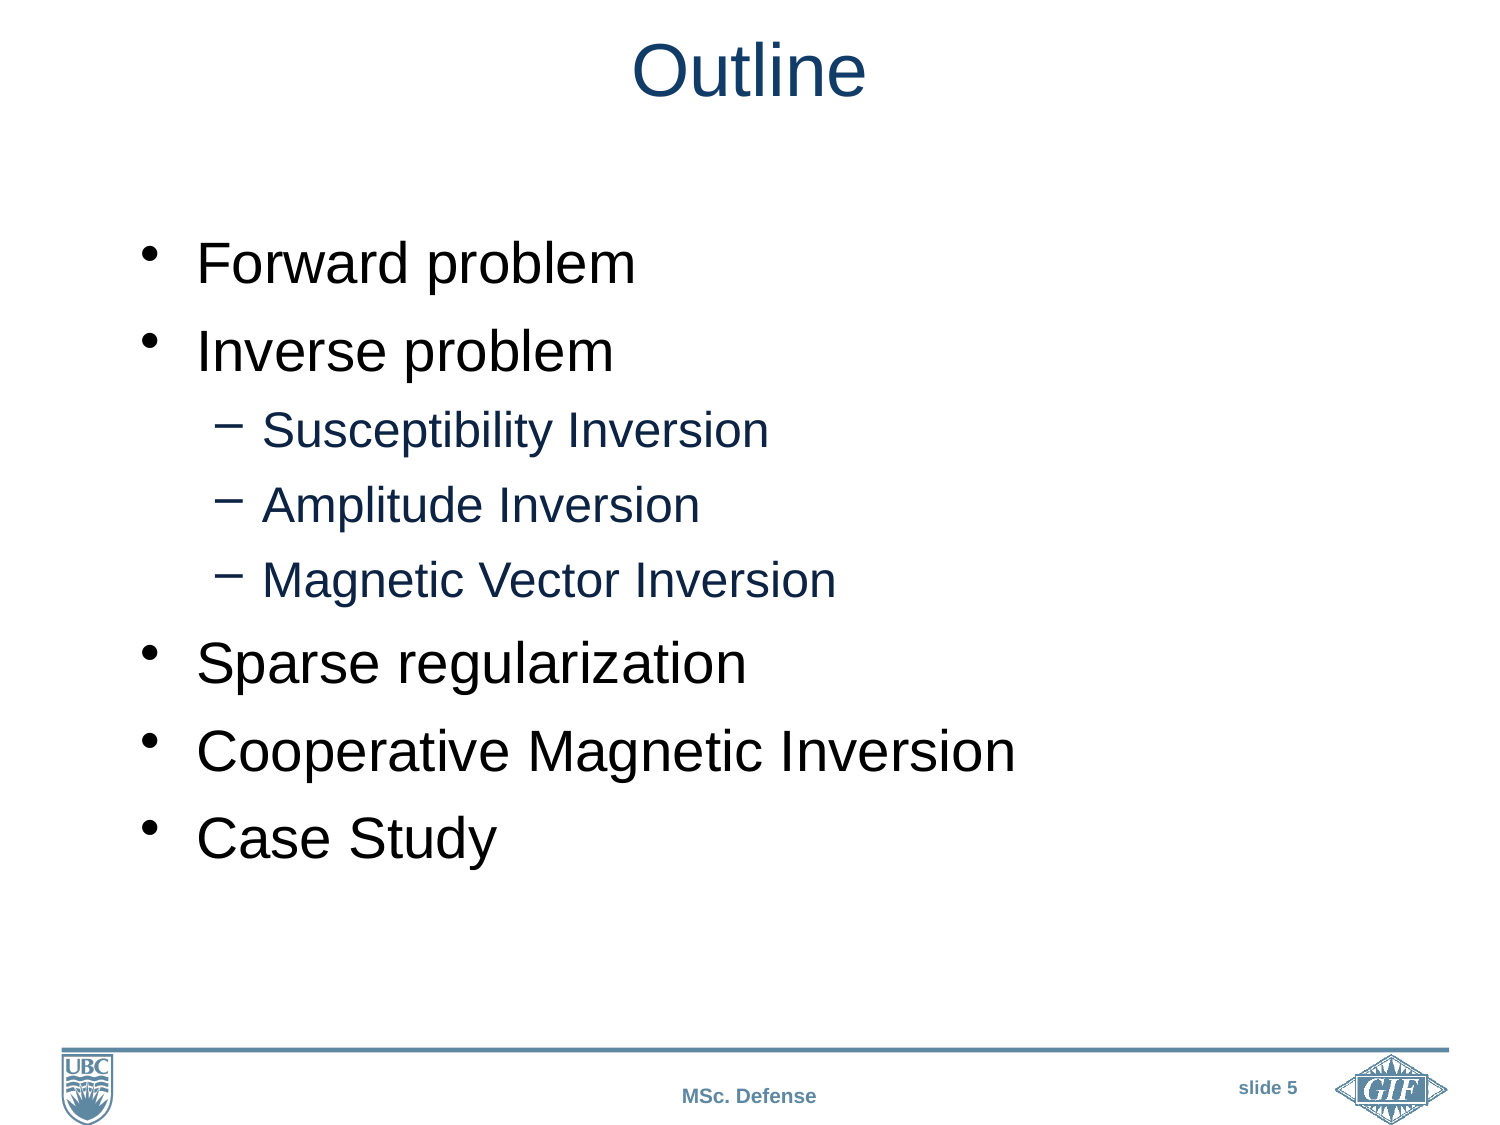

# Outline
Forward problem
Inverse problem
Susceptibility Inversion
Amplitude Inversion
Magnetic Vector Inversion
Sparse regularization
Cooperative Magnetic Inversion
Case Study